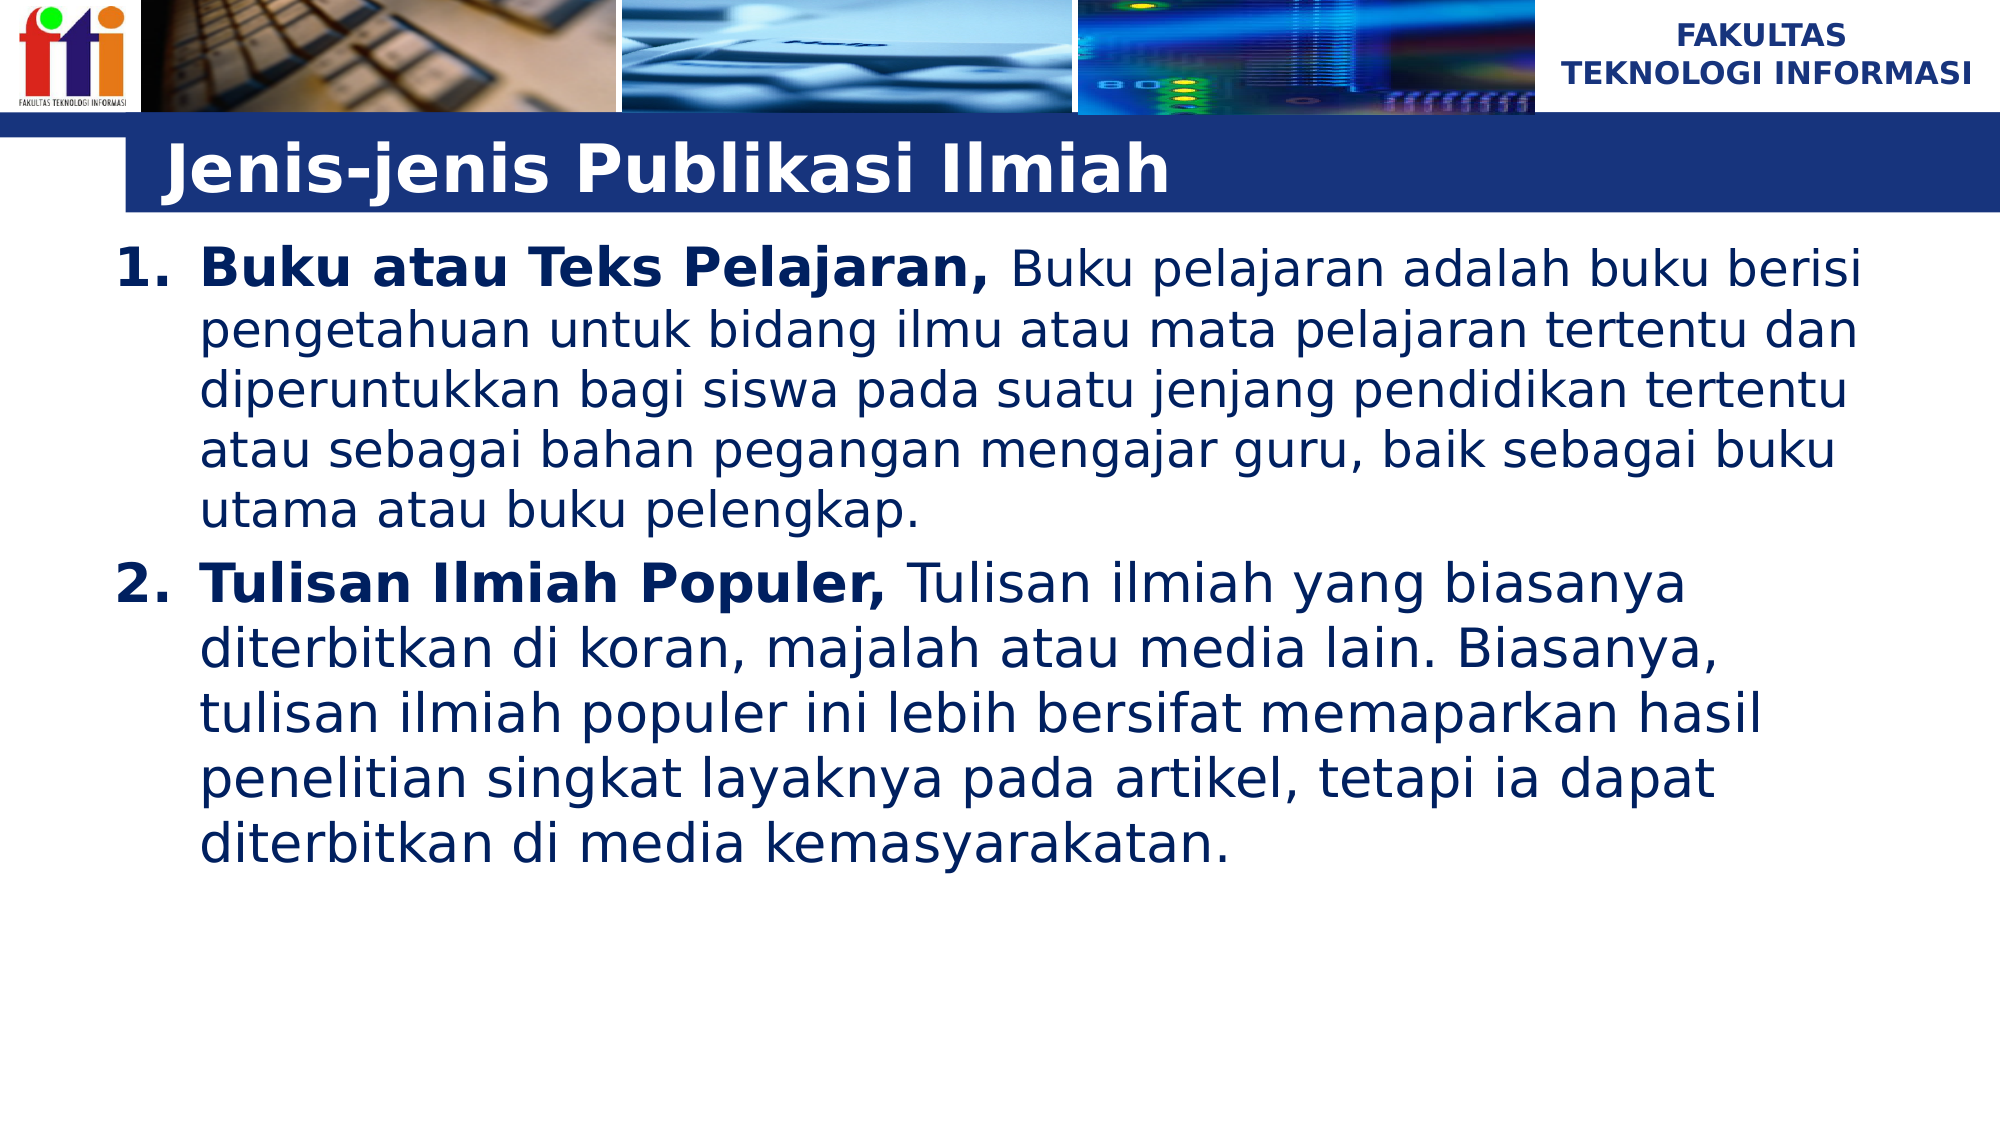

# Jenis-jenis Publikasi Ilmiah
Buku atau Teks Pelajaran, Buku pelajaran adalah buku berisi pengetahuan untuk bidang ilmu atau mata pelajaran tertentu dan diperuntukkan bagi siswa pada suatu jenjang pendidikan tertentu atau sebagai bahan pegangan mengajar guru, baik sebagai buku utama atau buku pelengkap.
Tulisan Ilmiah Populer, Tulisan ilmiah yang biasanya diterbitkan di koran, majalah atau media lain. Biasanya, tulisan ilmiah populer ini lebih bersifat memaparkan hasil penelitian singkat layaknya pada artikel, tetapi ia dapat diterbitkan di media kemasyarakatan.